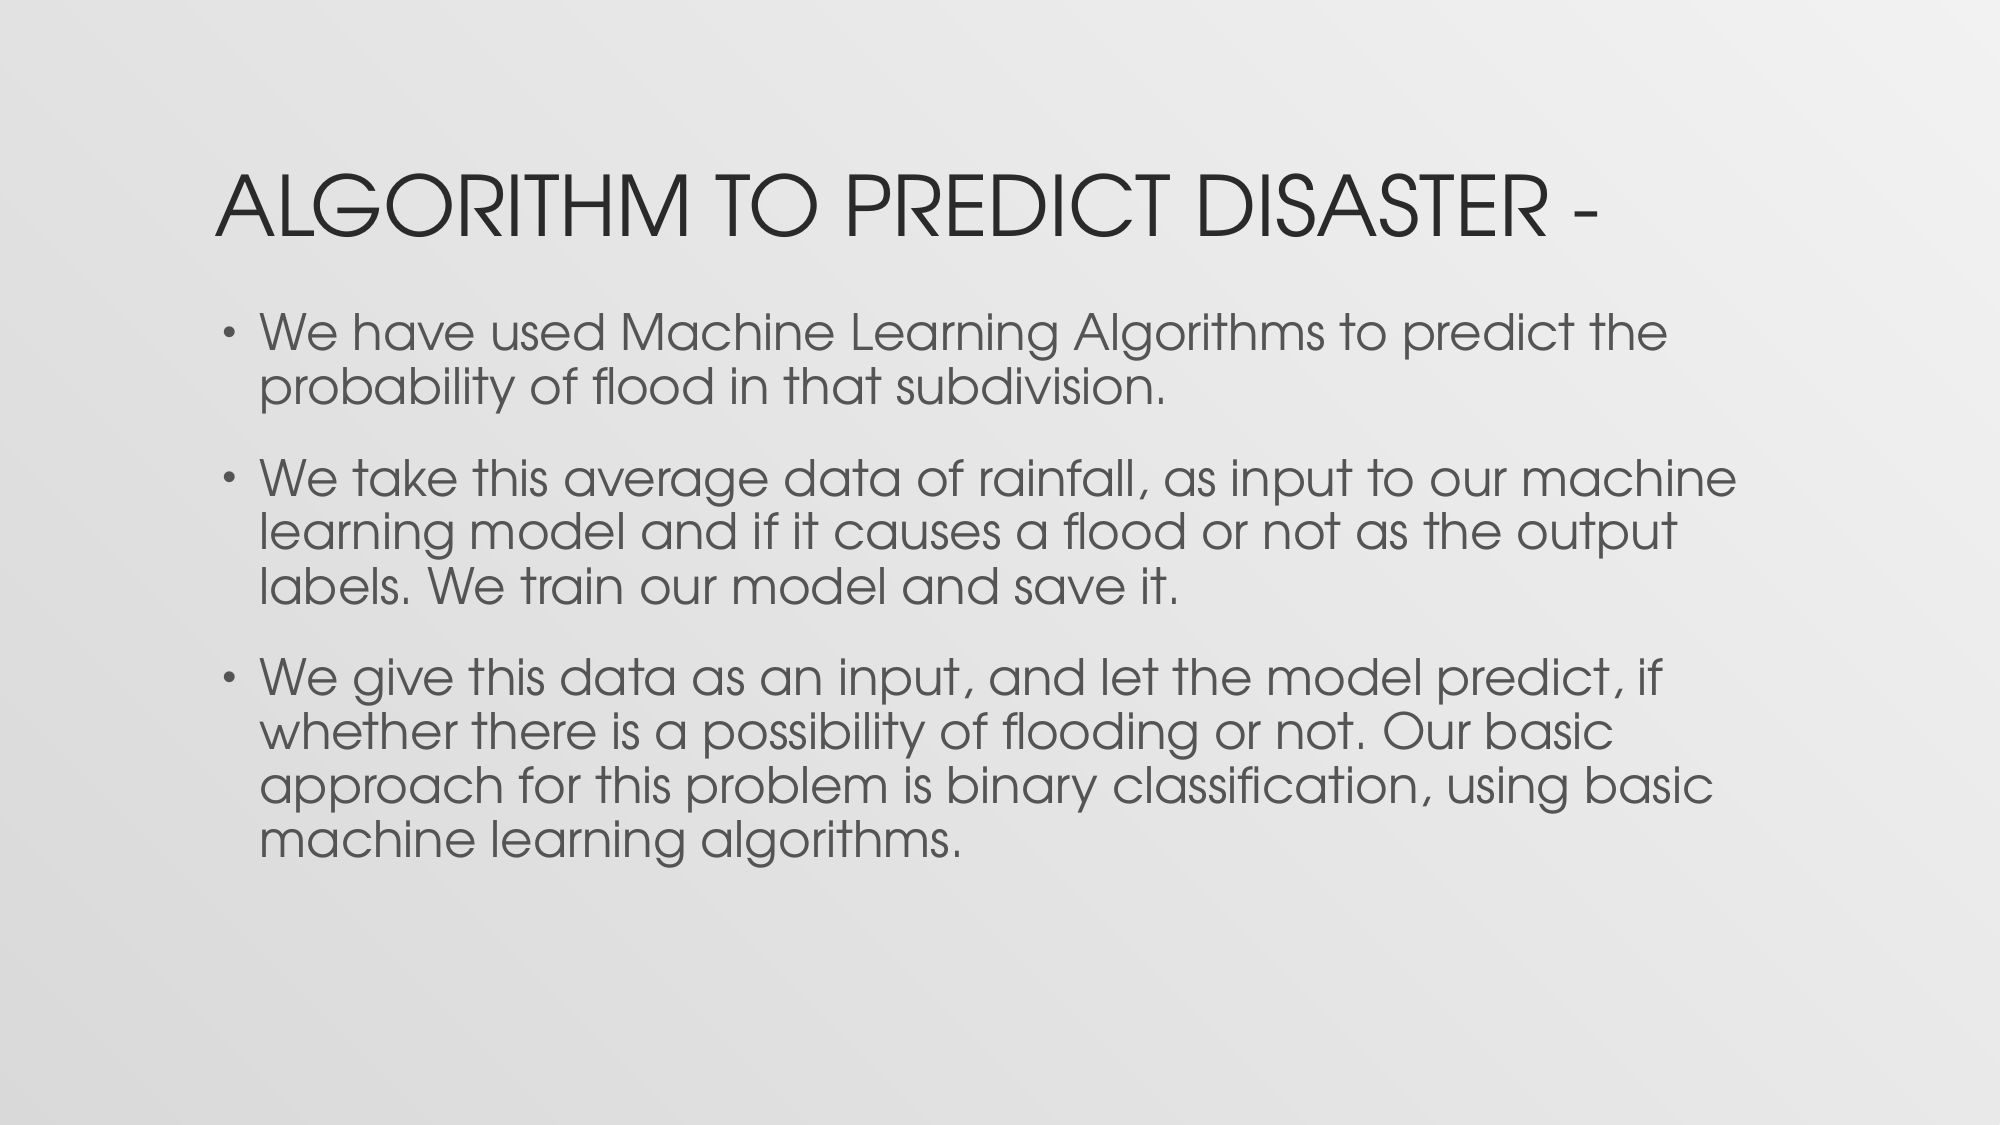

# Algorithm to predict disaster -
We have used Machine Learning Algorithms to predict the probability of flood in that subdivision.
We take this average data of rainfall, as input to our machine learning model and if it causes a flood or not as the output labels. We train our model and save it.
We give this data as an input, and let the model predict, if whether there is a possibility of flooding or not. Our basic approach for this problem is binary classification, using basic machine learning algorithms.